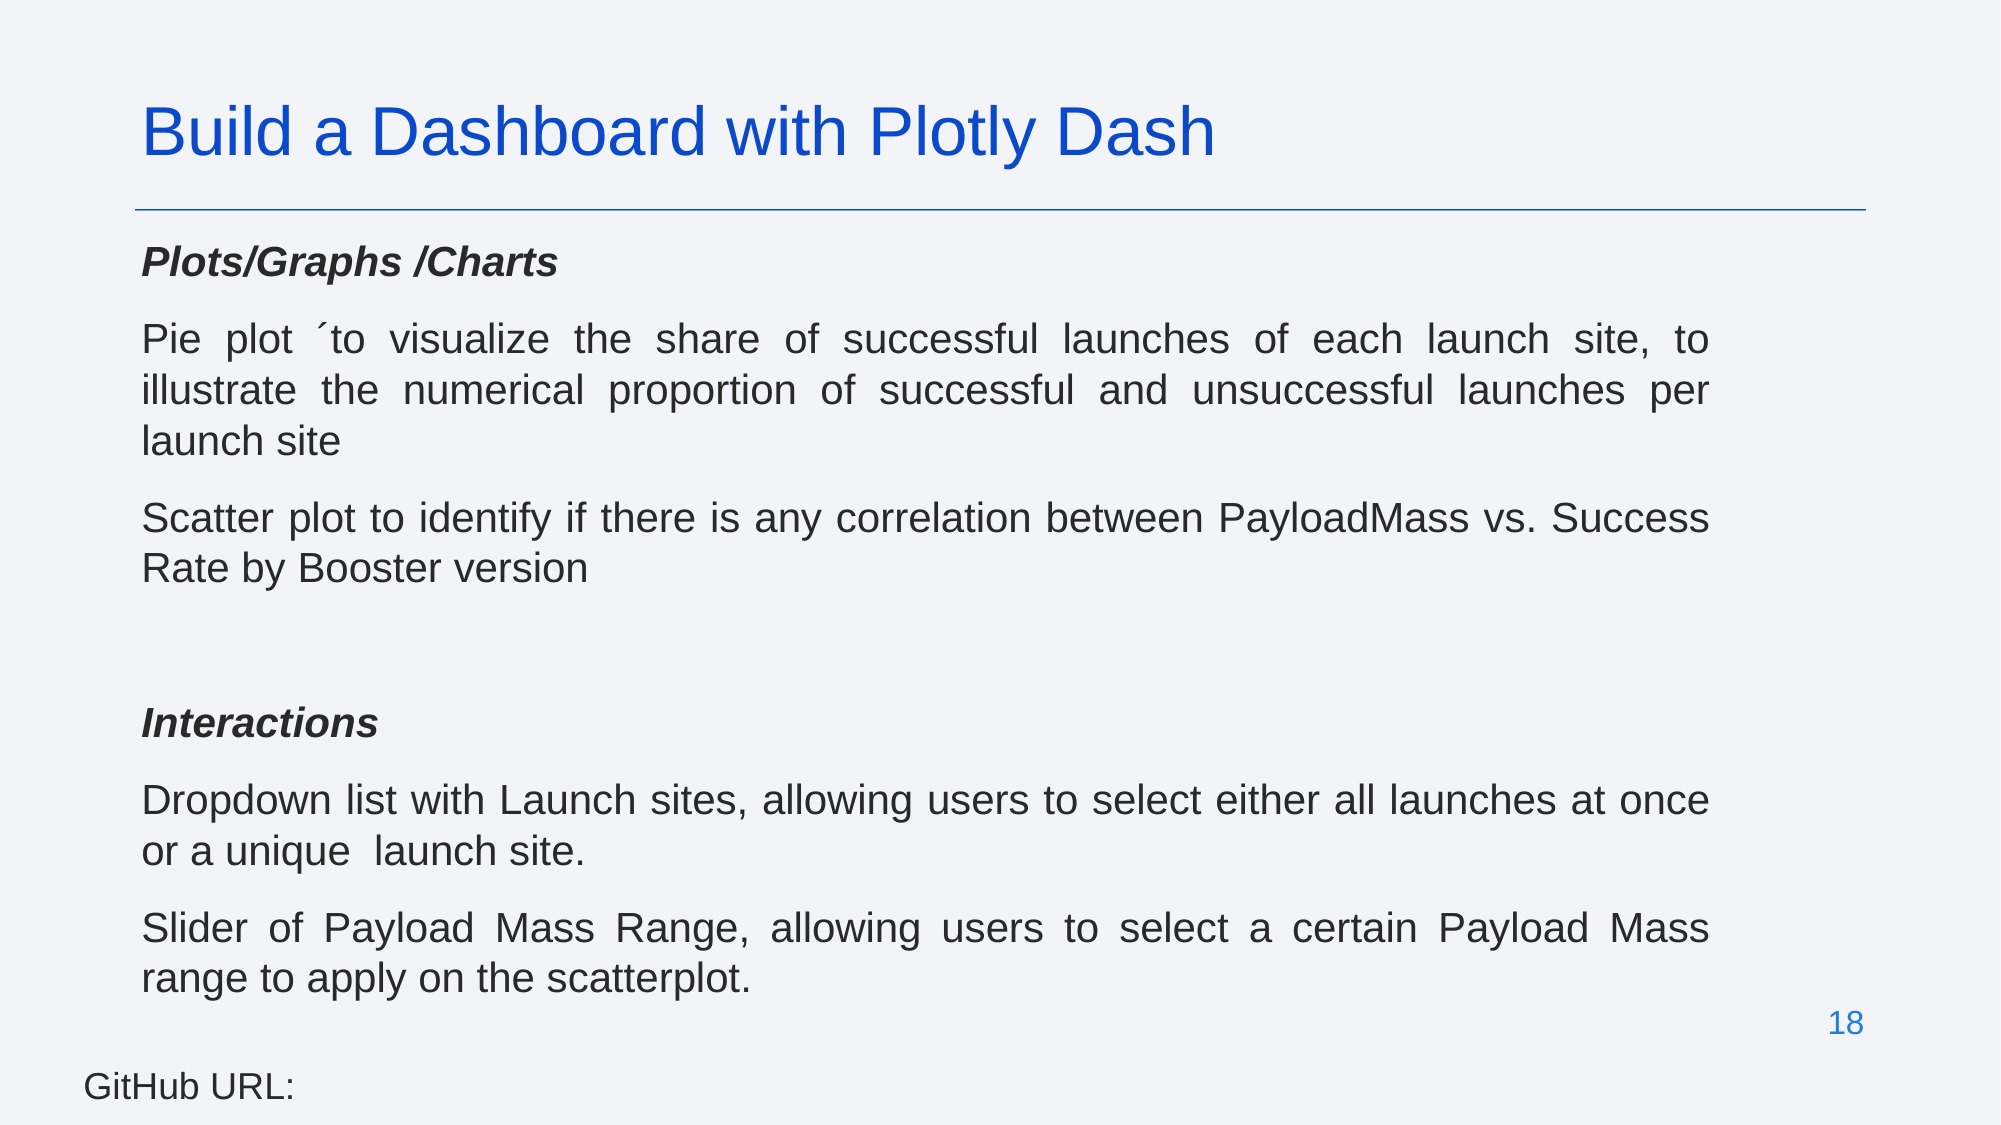

Build a Dashboard with Plotly Dash
Plots/Graphs /Charts
Pie plot ´to visualize the share of successful launches of each launch site, to illustrate the numerical proportion of successful and unsuccessful launches per launch site
Scatter plot to identify if there is any correlation between PayloadMass vs. Success Rate by Booster version

Interactions
Dropdown list with Launch sites, allowing users to select either all launches at once or a unique  launch site.
Slider of Payload Mass Range, allowing users to select a certain Payload Mass range to apply on the scatterplot.

18
GitHub URL: